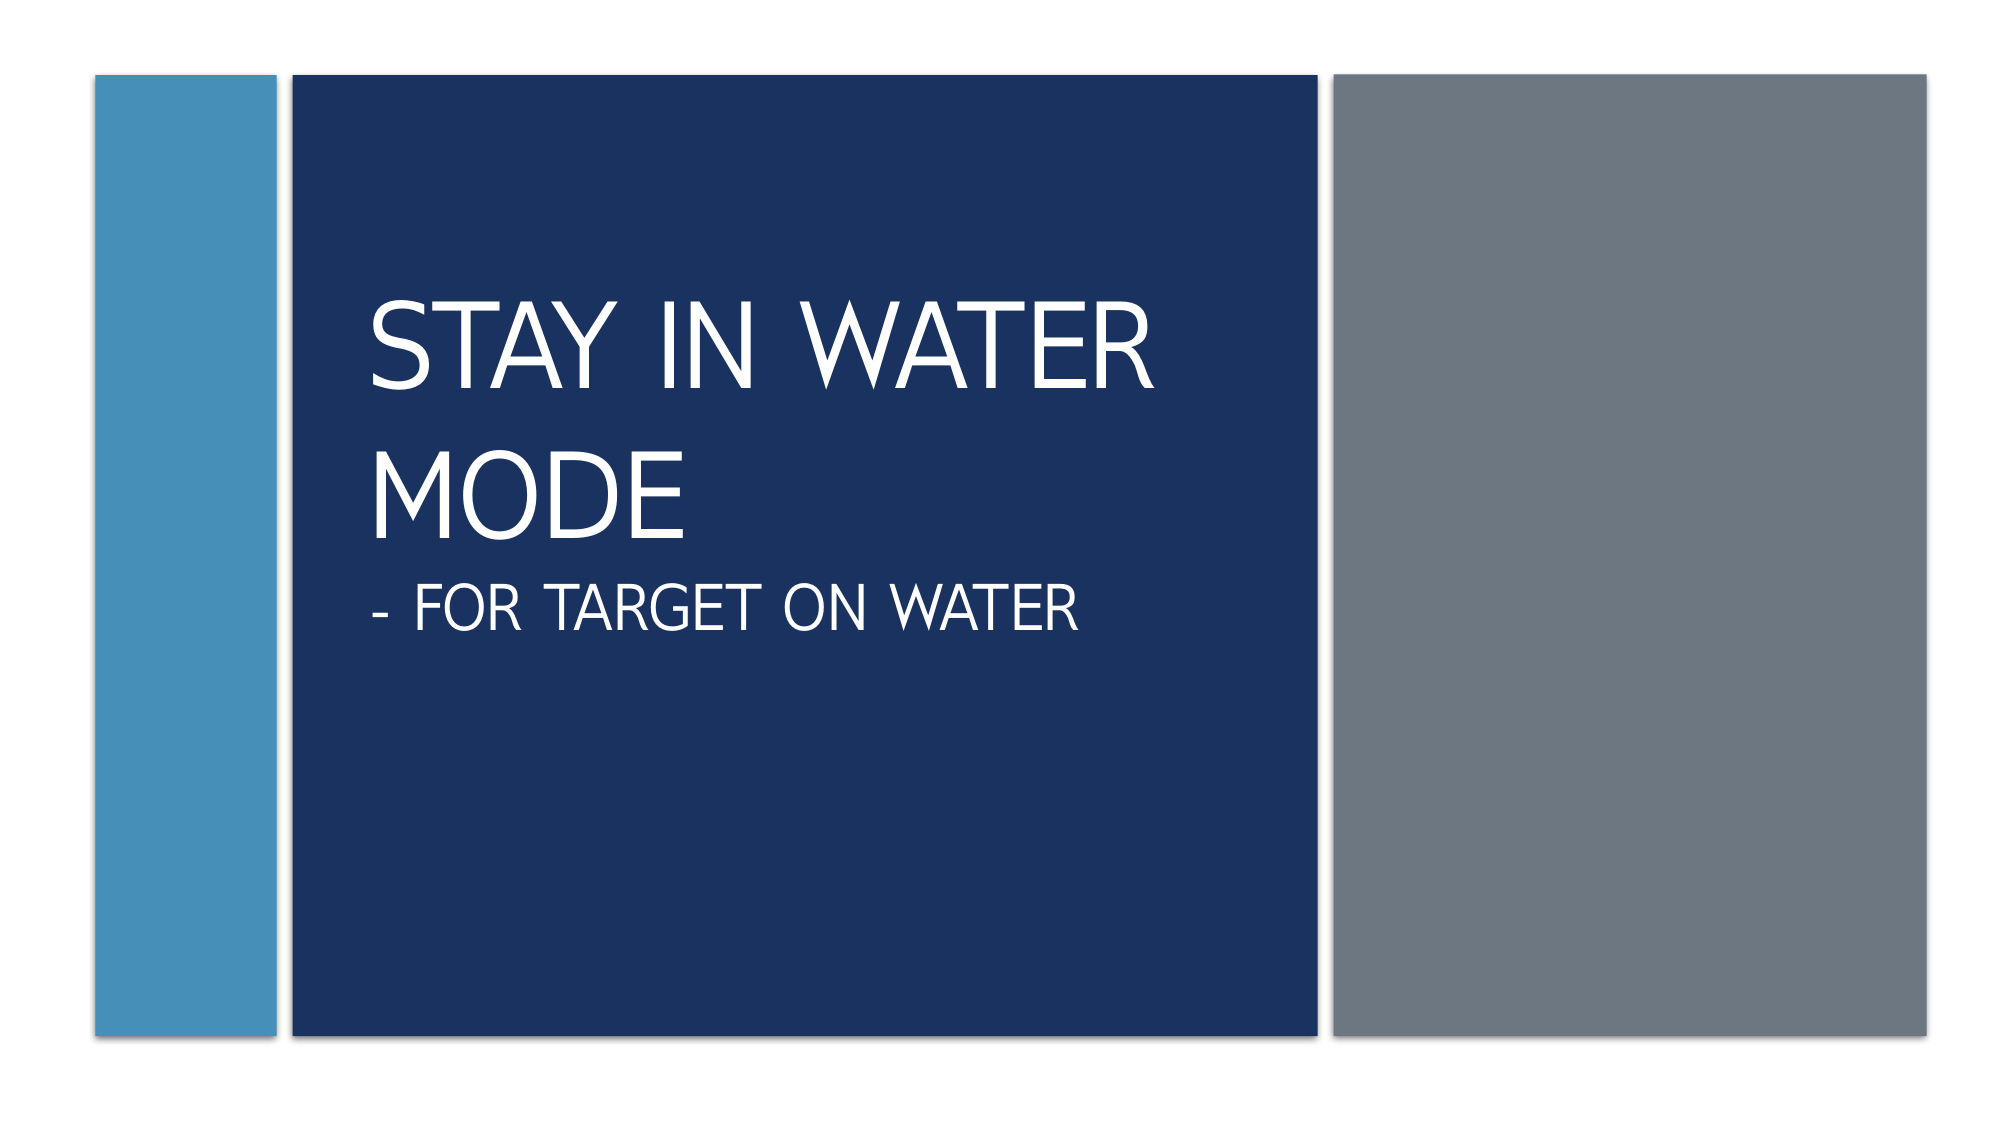

# STAY IN WATER MODE - fOR TARGET ON WATER